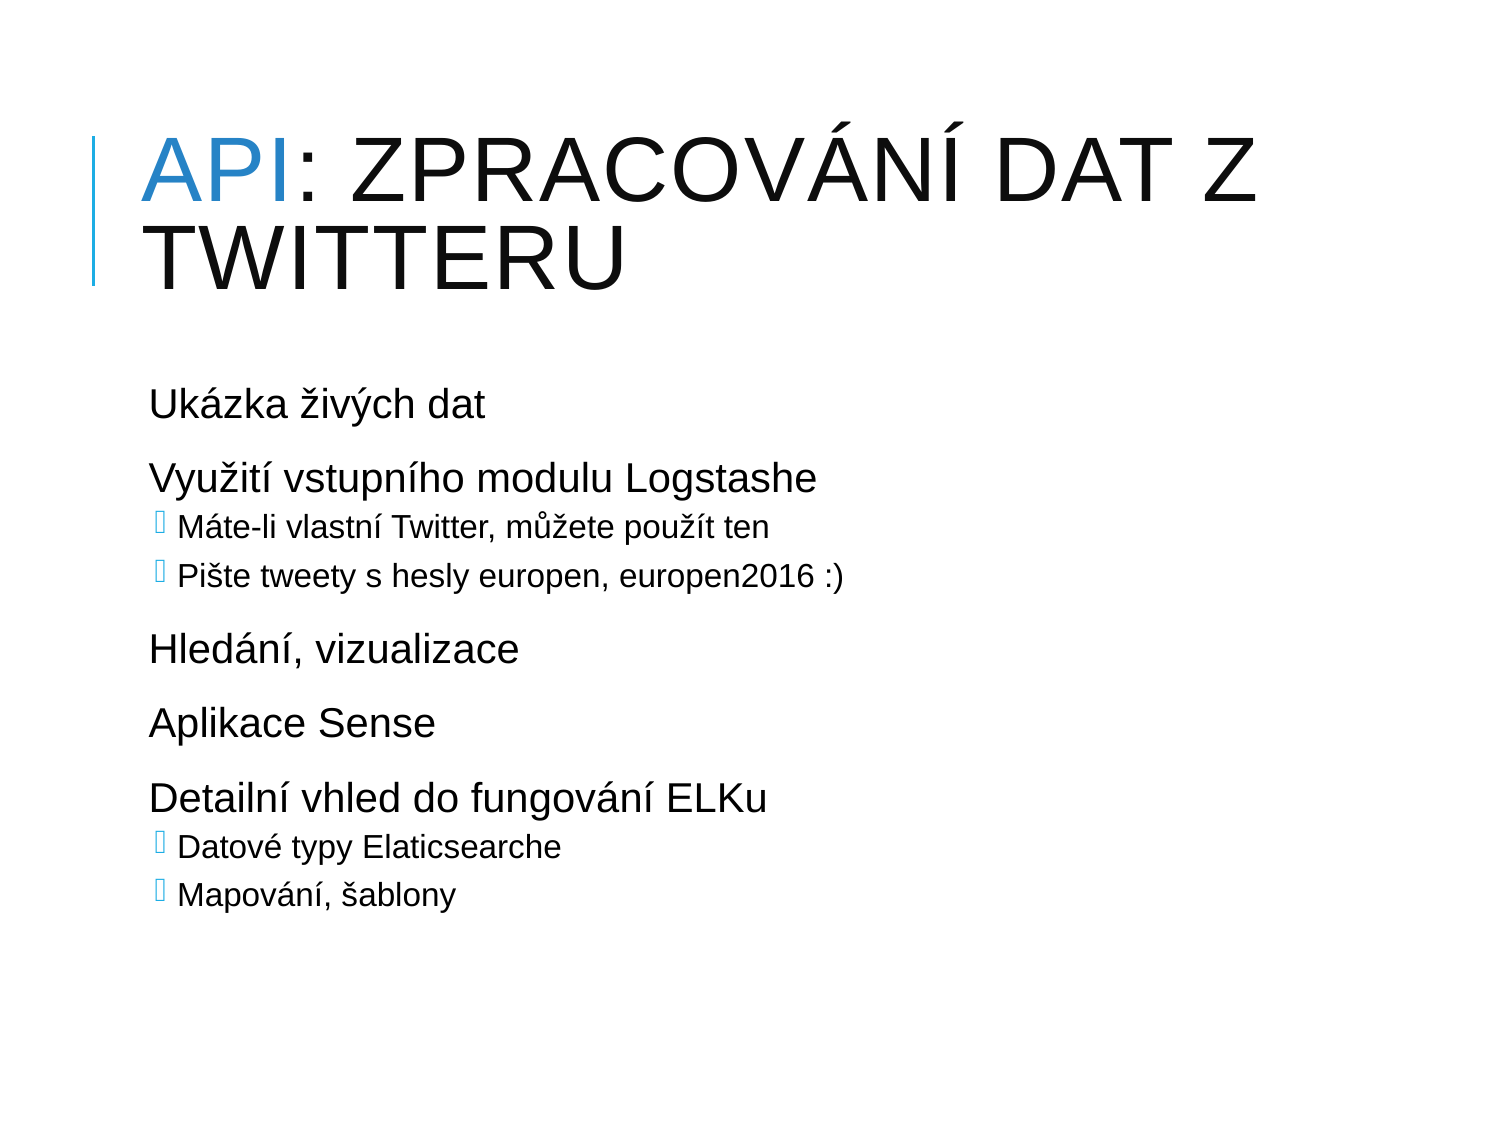

# API: Zpracování dat z Twitteru
Ukázka živých dat
Využití vstupního modulu Logstashe
Máte-li vlastní Twitter, můžete použít ten
Pište tweety s hesly europen, europen2016 :)
Hledání, vizualizace
Aplikace Sense
Detailní vhled do fungování ELKu
Datové typy Elaticsearche
Mapování, šablony